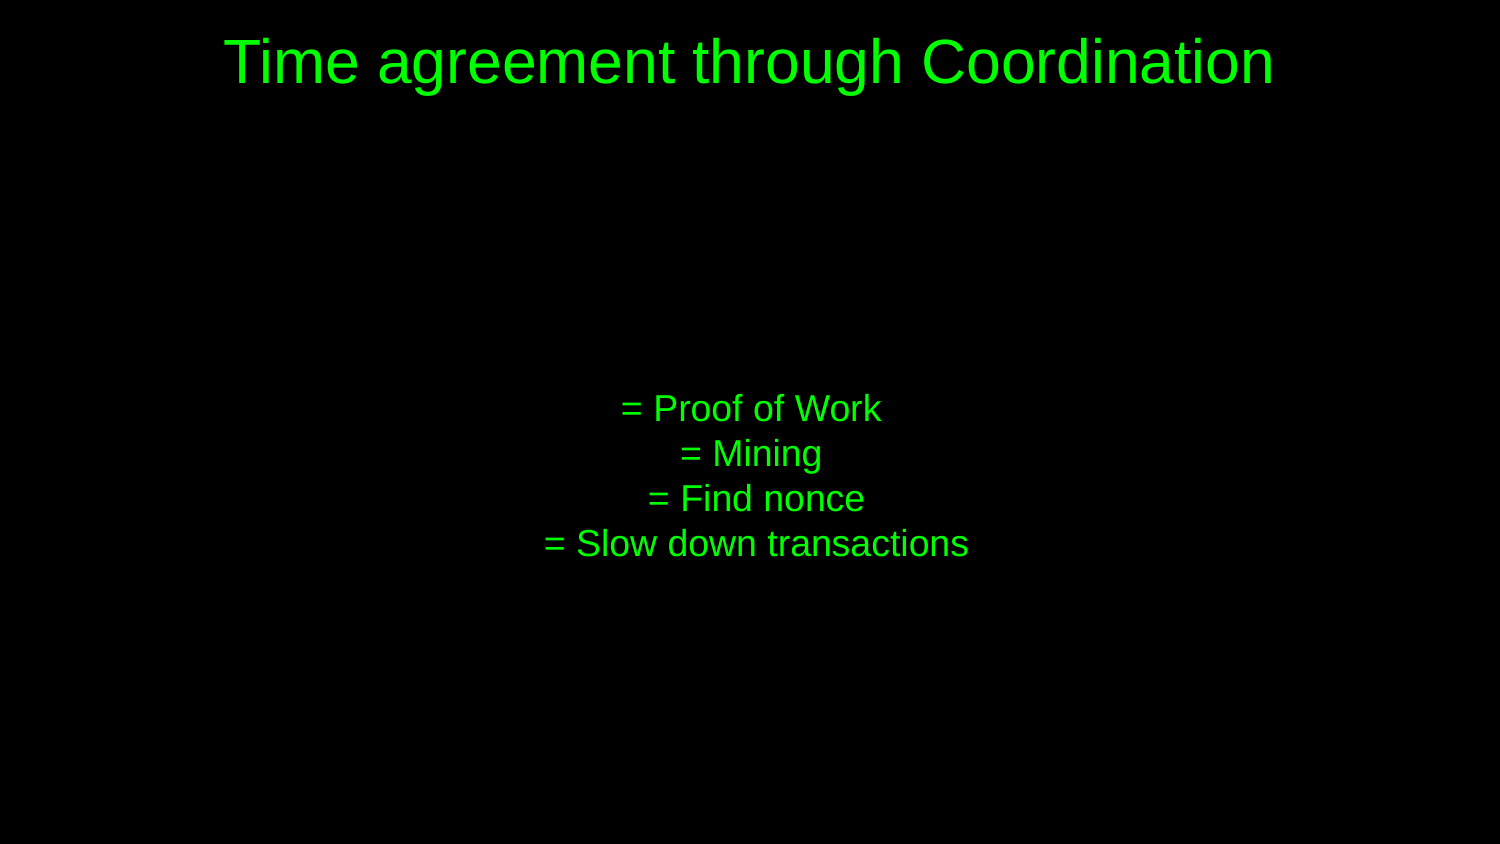

Time agreement through Coordination

= Proof of Work
= Mining
= Find nonce
= Slow down transactions